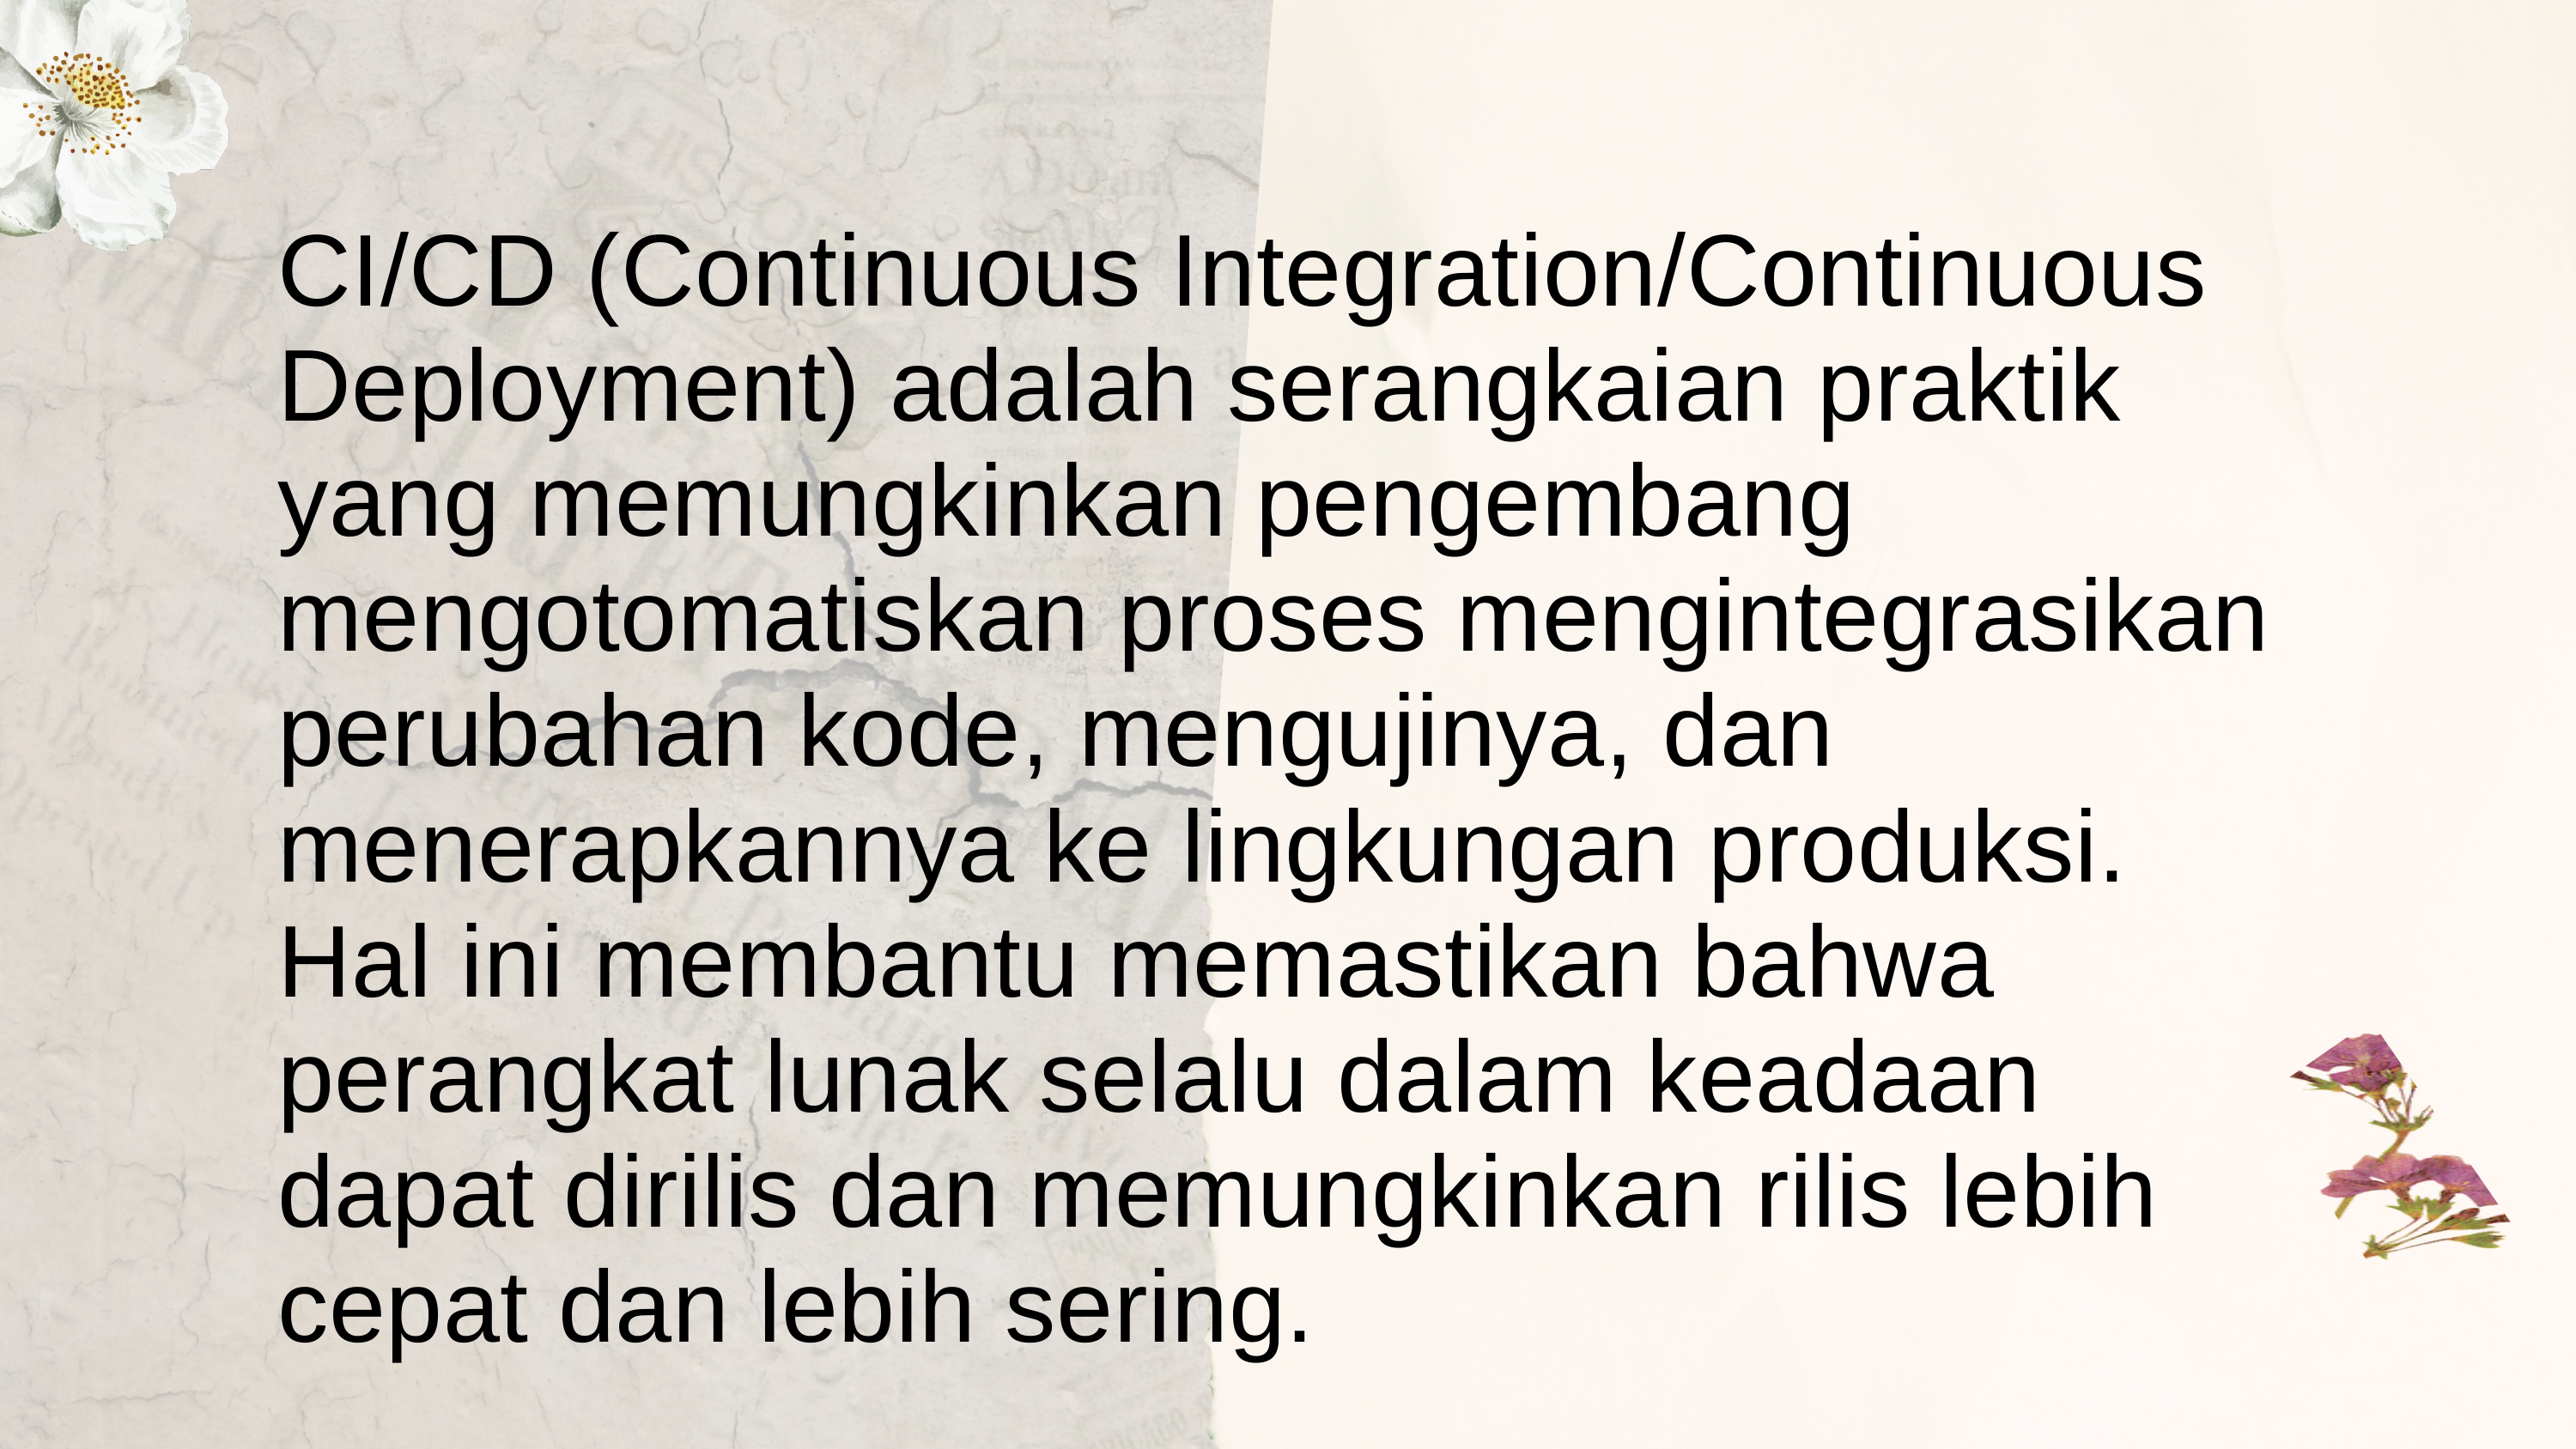

CI/CD (Continuous Integration/Continuous Deployment) adalah serangkaian praktik yang memungkinkan pengembang mengotomatiskan proses mengintegrasikan perubahan kode, mengujinya, dan menerapkannya ke lingkungan produksi. Hal ini membantu memastikan bahwa perangkat lunak selalu dalam keadaan dapat dirilis dan memungkinkan rilis lebih cepat dan lebih sering.